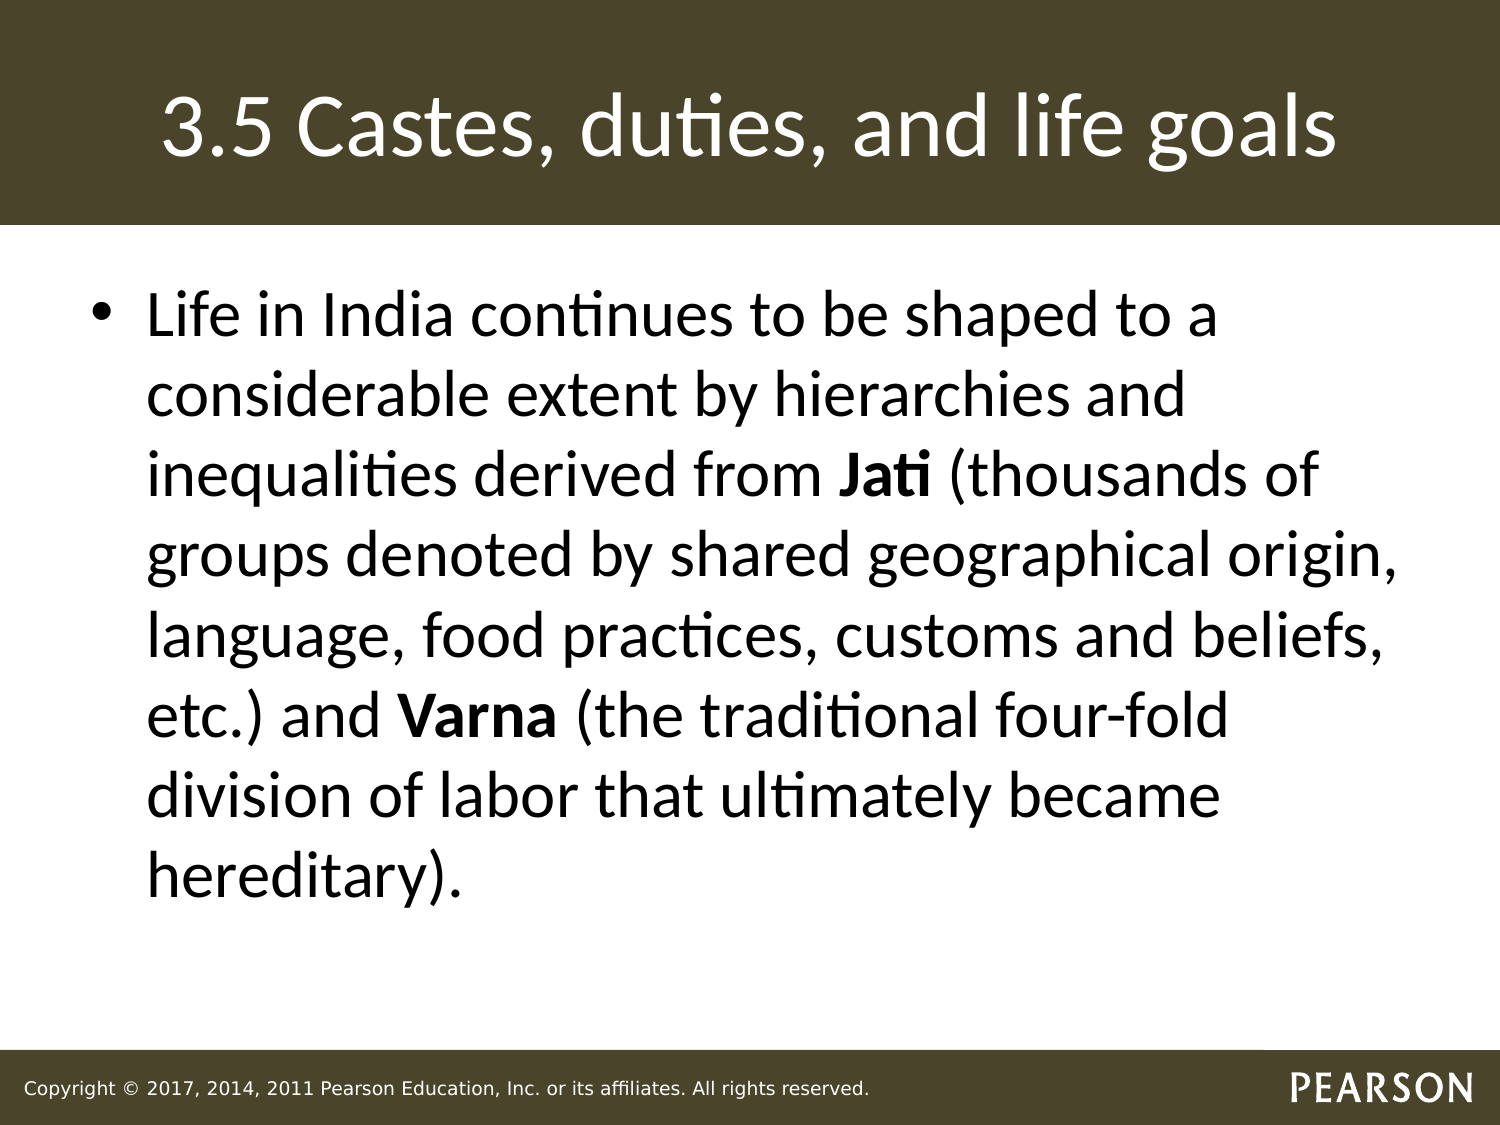

# 3.5 Castes, duties, and life goals
Life in India continues to be shaped to a considerable extent by hierarchies and inequalities derived from Jati (thousands of groups denoted by shared geographical origin, language, food practices, customs and beliefs, etc.) and Varna (the traditional four-fold division of labor that ultimately became hereditary).